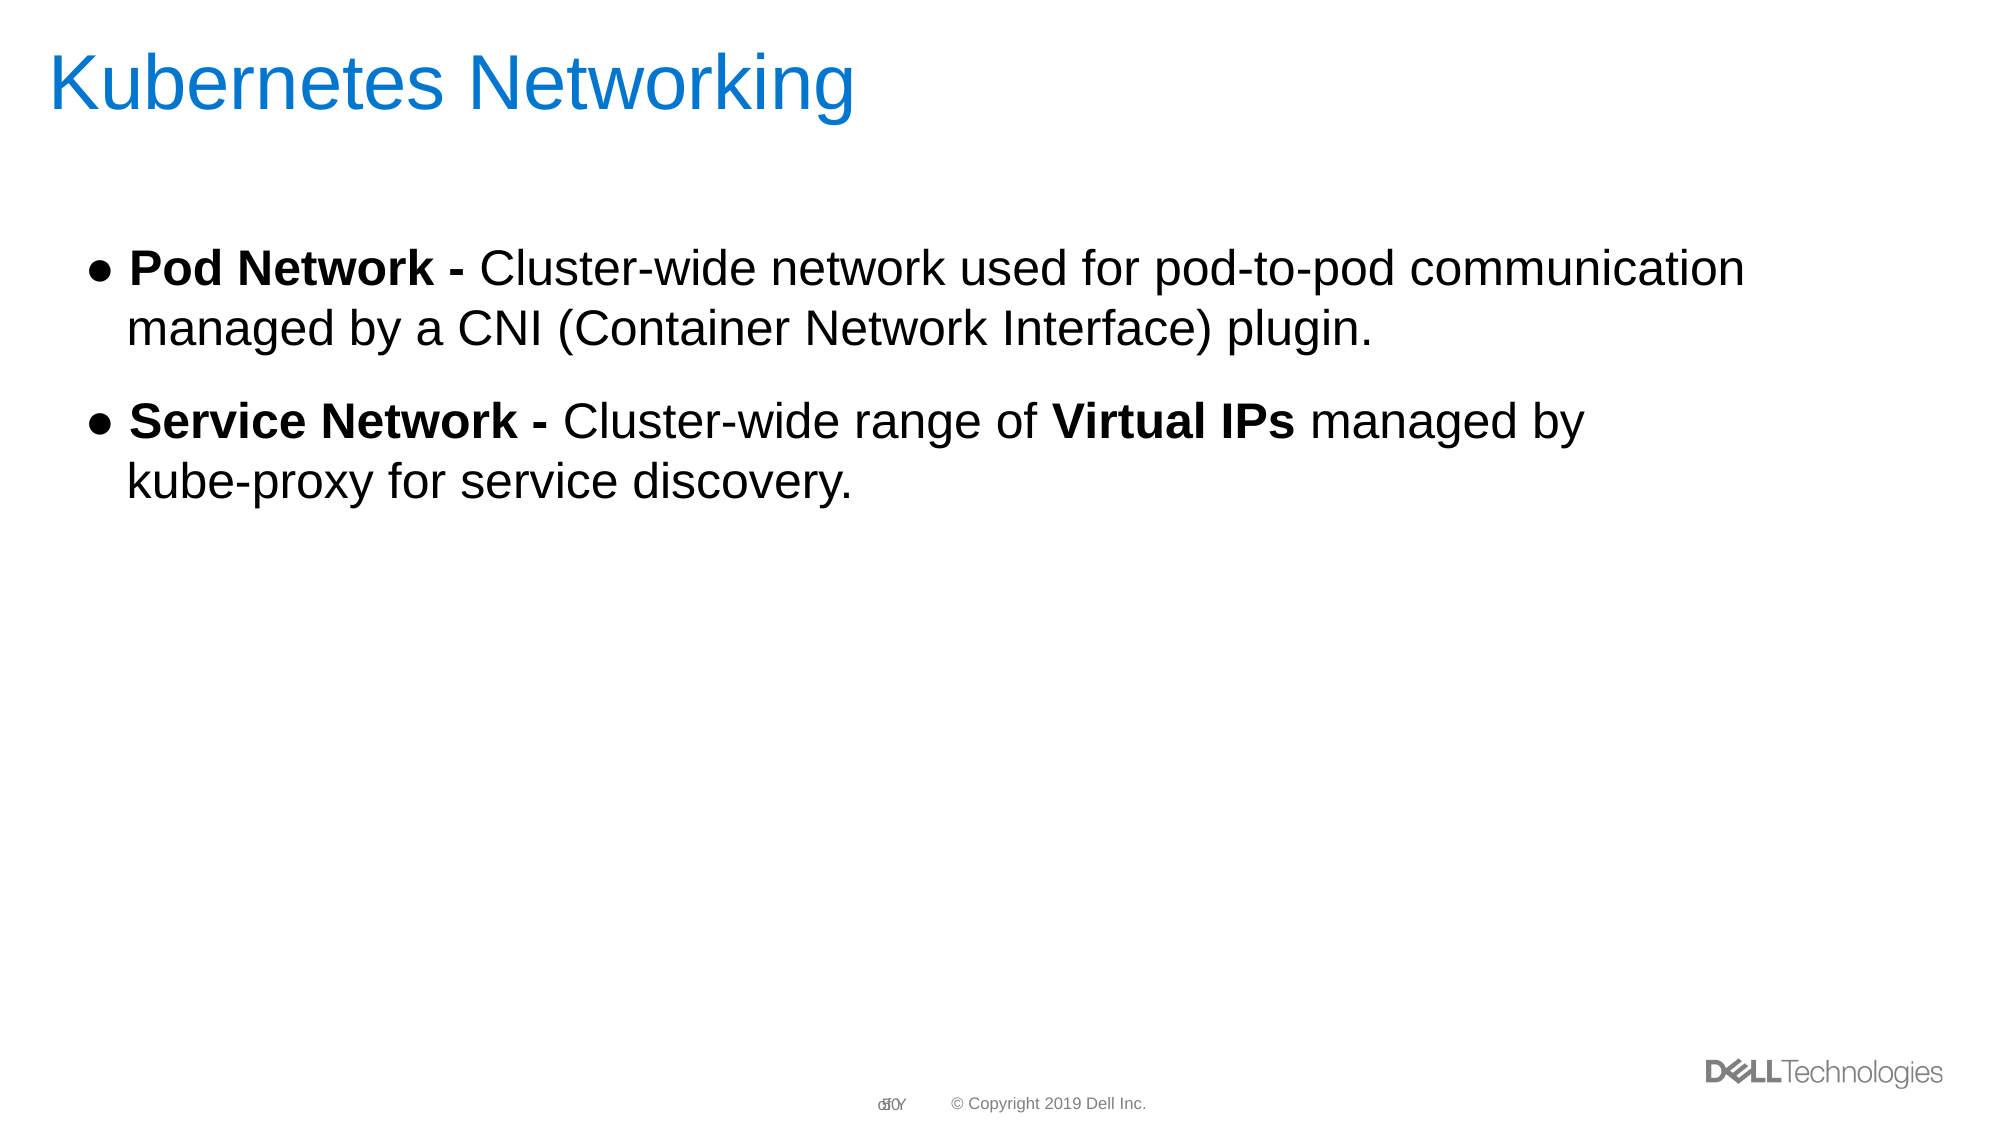

# Kubernetes Networking
● Pod Network - Cluster-wide network used for pod-to-pod communication
   managed by a CNI (Container Network Interface) plugin.
● Service Network - Cluster-wide range of Virtual IPs managed by
   kube-proxy for service discovery.